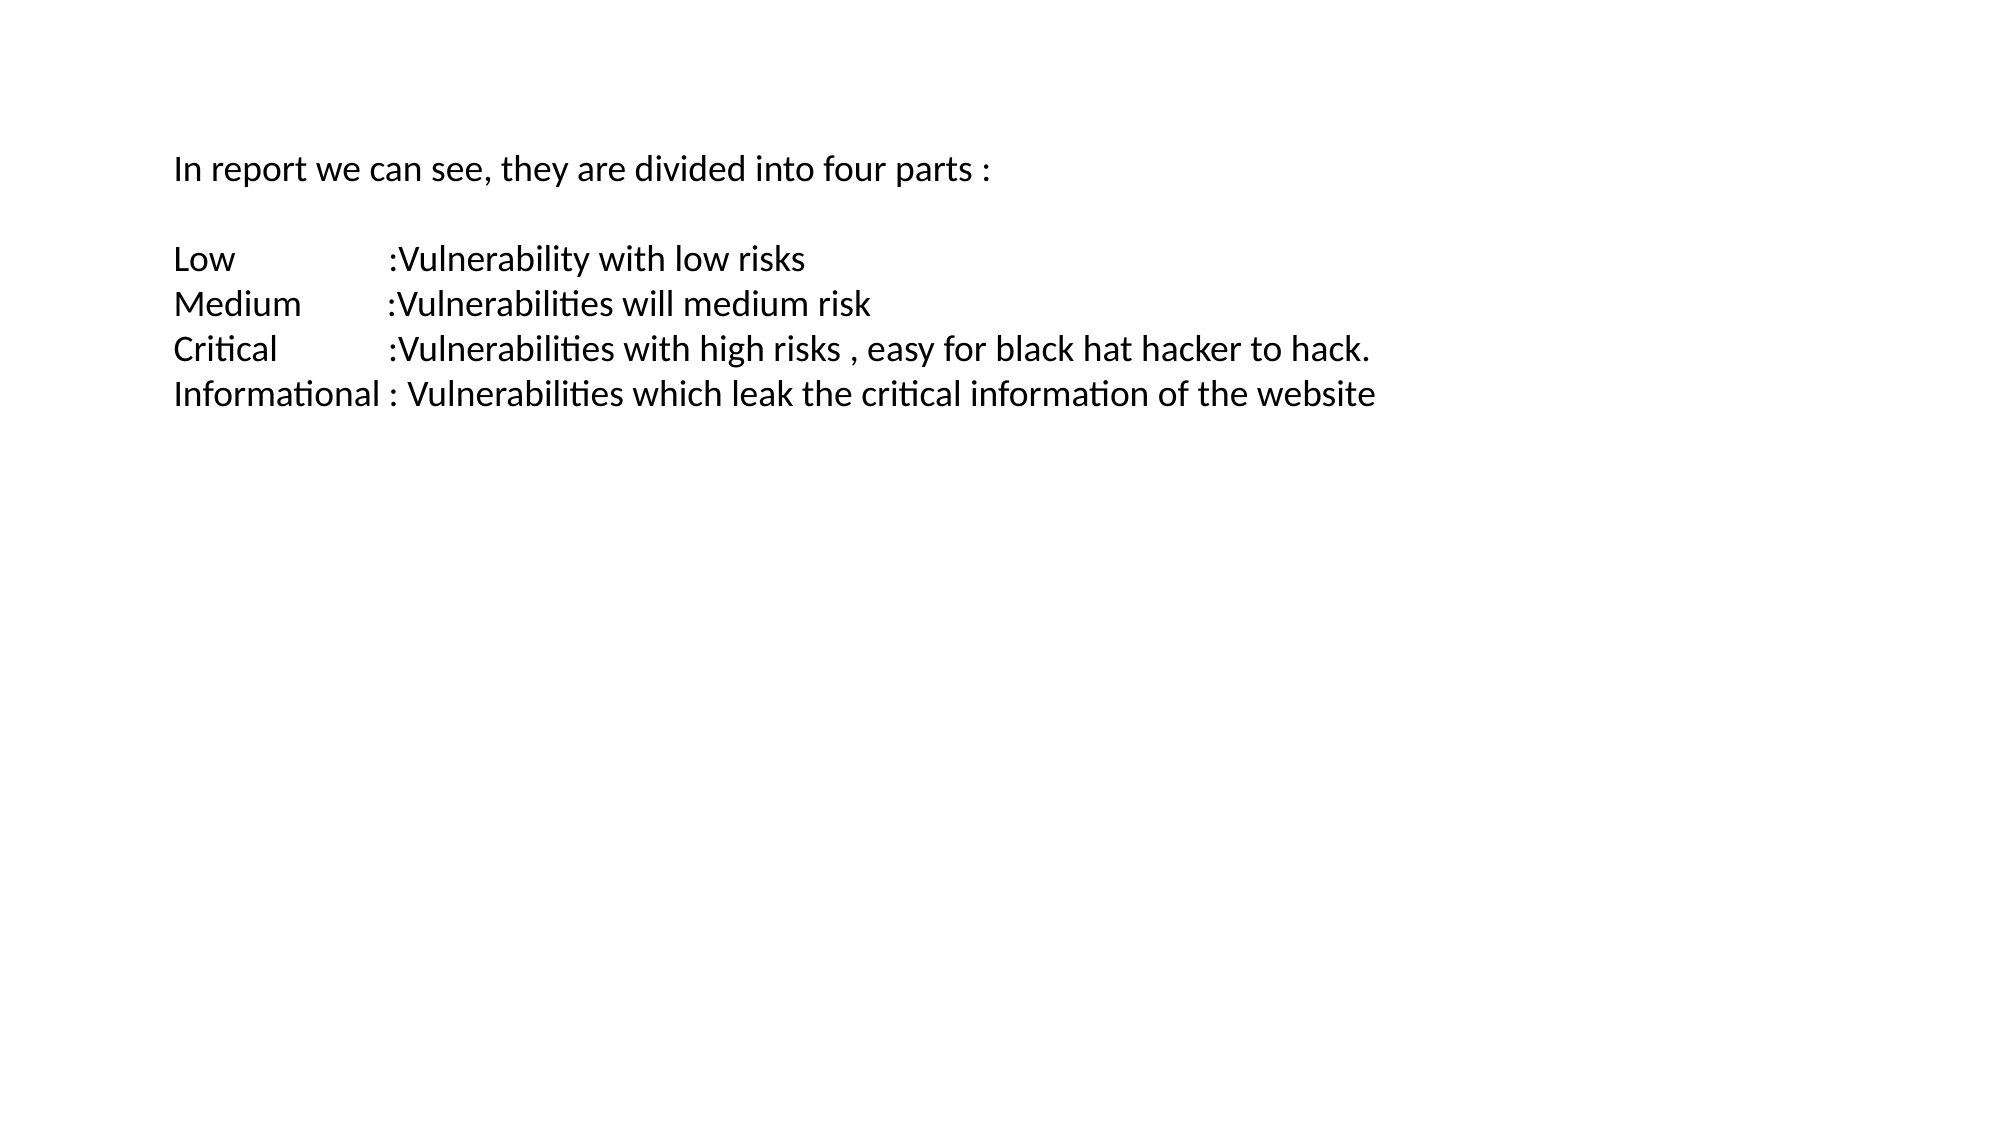

In report we can see, they are divided into four parts :
Low                  :Vulnerability with low risks
Medium          :Vulnerabilities will medium risk
Critical             :Vulnerabilities with high risks , easy for black hat hacker to hack.
Informational : Vulnerabilities which leak the critical information of the website